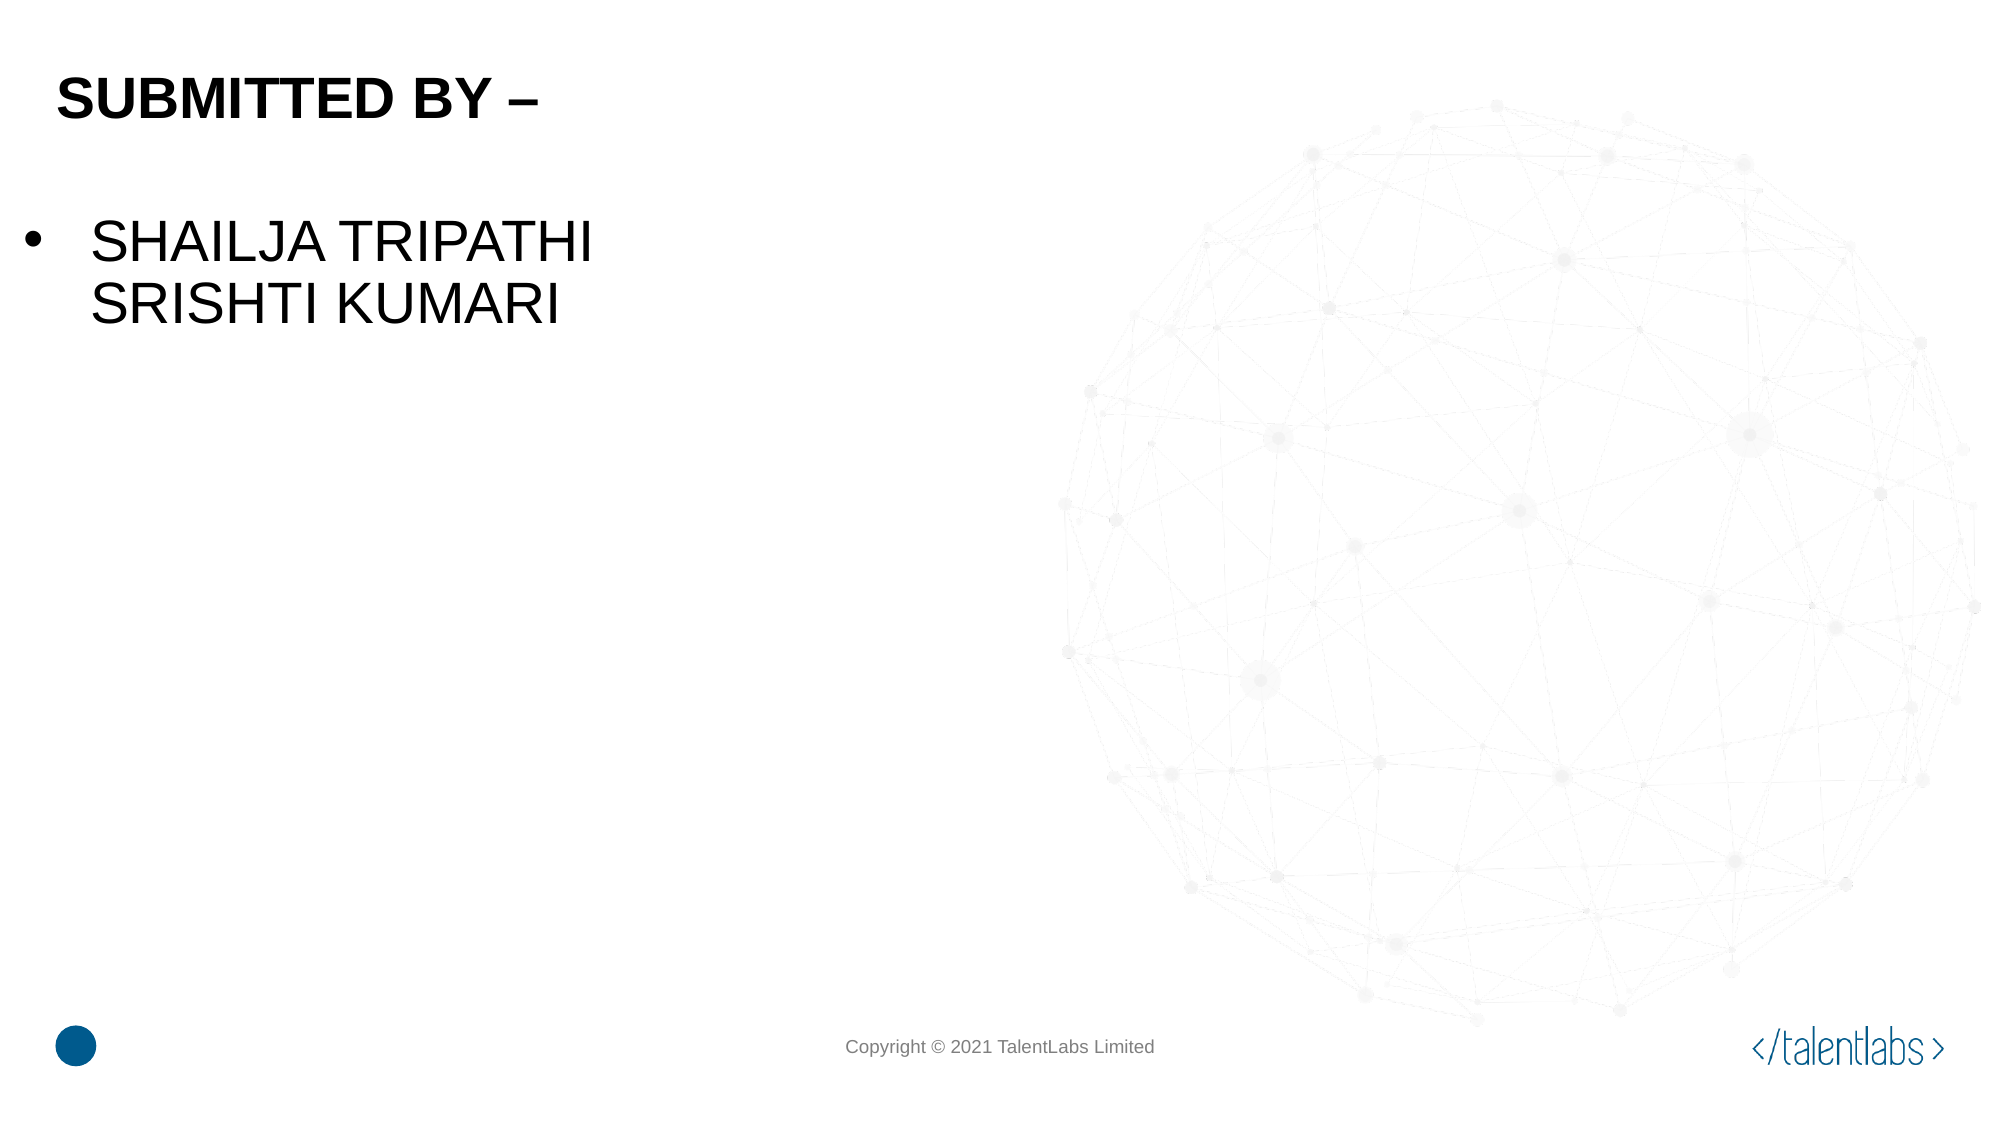

# SUBMITTED BY –
SHAILJA TRIPATHI
SRISHTI KUMARI